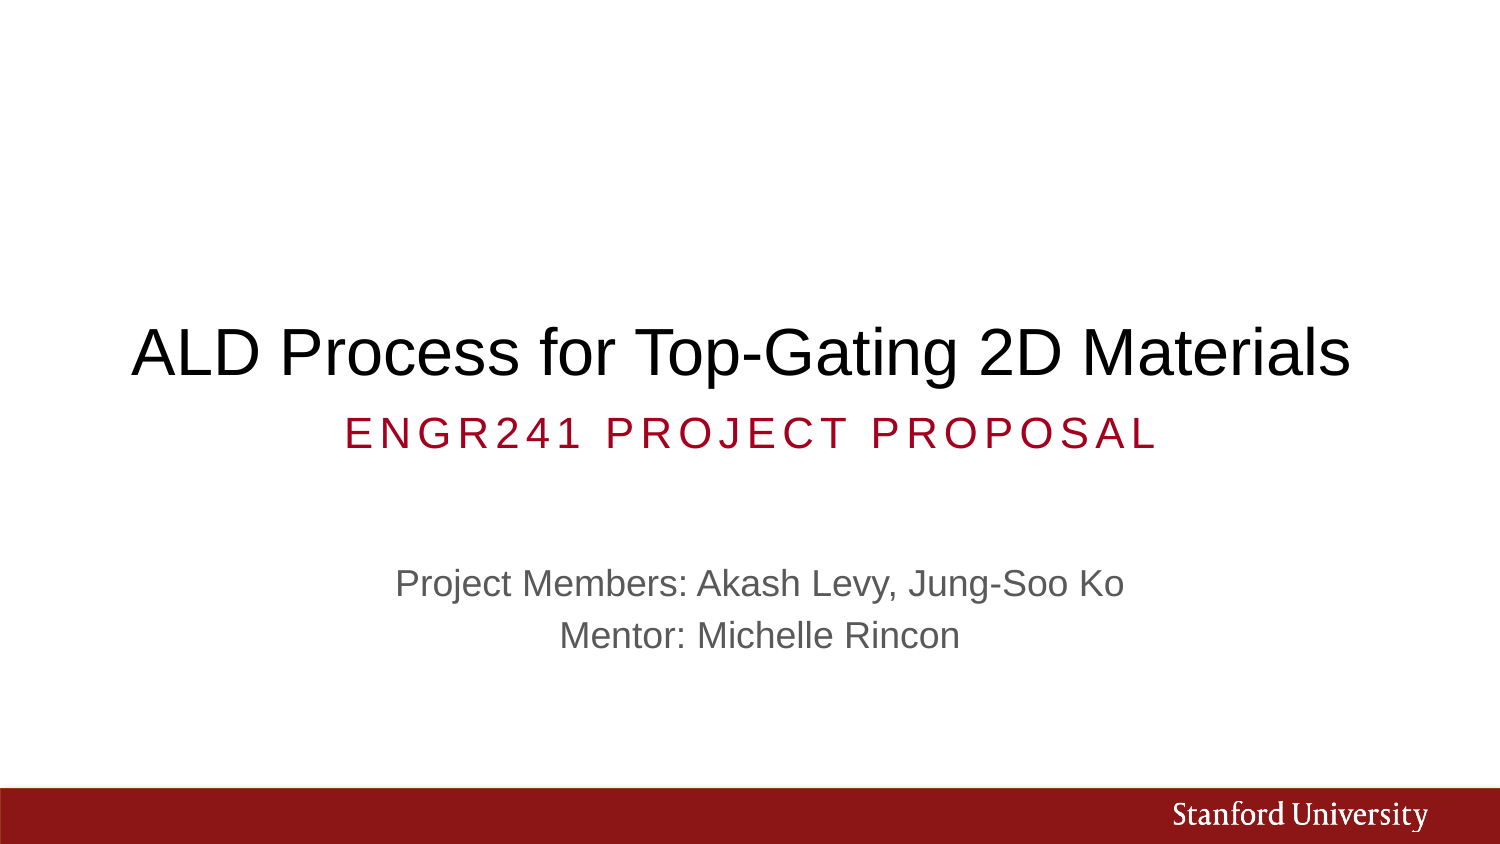

# ALD Process for Top-Gating 2D Materials
ENGR241 Project Proposal
Project Members: Akash Levy, Jung-Soo Ko
Mentor: Michelle Rincon